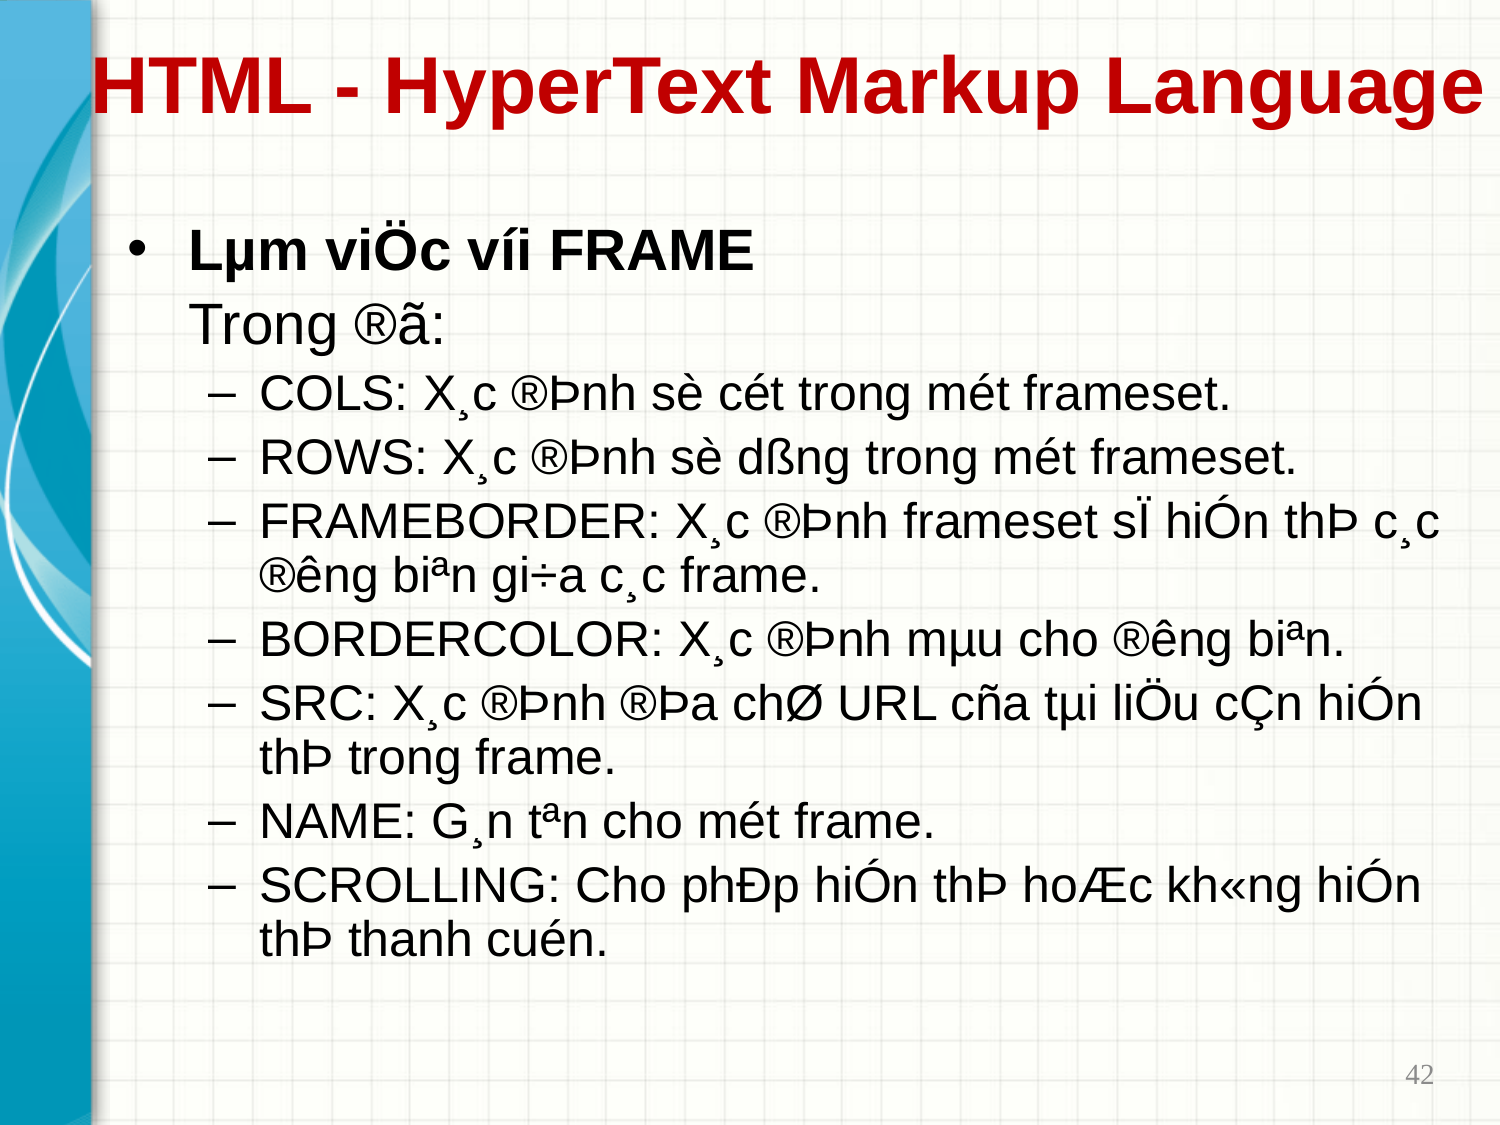

# HTML - HyperText Markup Language
Lµm viÖc víi FRAME
	Trong ®ã:
COLS: X¸c ®Þnh sè cét trong mét frameset.
ROWS: X¸c ®Þnh sè dßng trong mét frameset.
FRAMEBORDER: X¸c ®Þnh frameset sÏ hiÓn thÞ c¸c ®­êng biªn gi÷a c¸c frame.
BORDERCOLOR: X¸c ®Þnh mµu cho ®­êng biªn.
SRC: X¸c ®Þnh ®Þa chØ URL cña tµi liÖu cÇn hiÓn thÞ trong frame.
NAME: G¸n tªn cho mét frame.
SCROLLING: Cho phÐp hiÓn thÞ hoÆc kh«ng hiÓn thÞ thanh cuén.

42